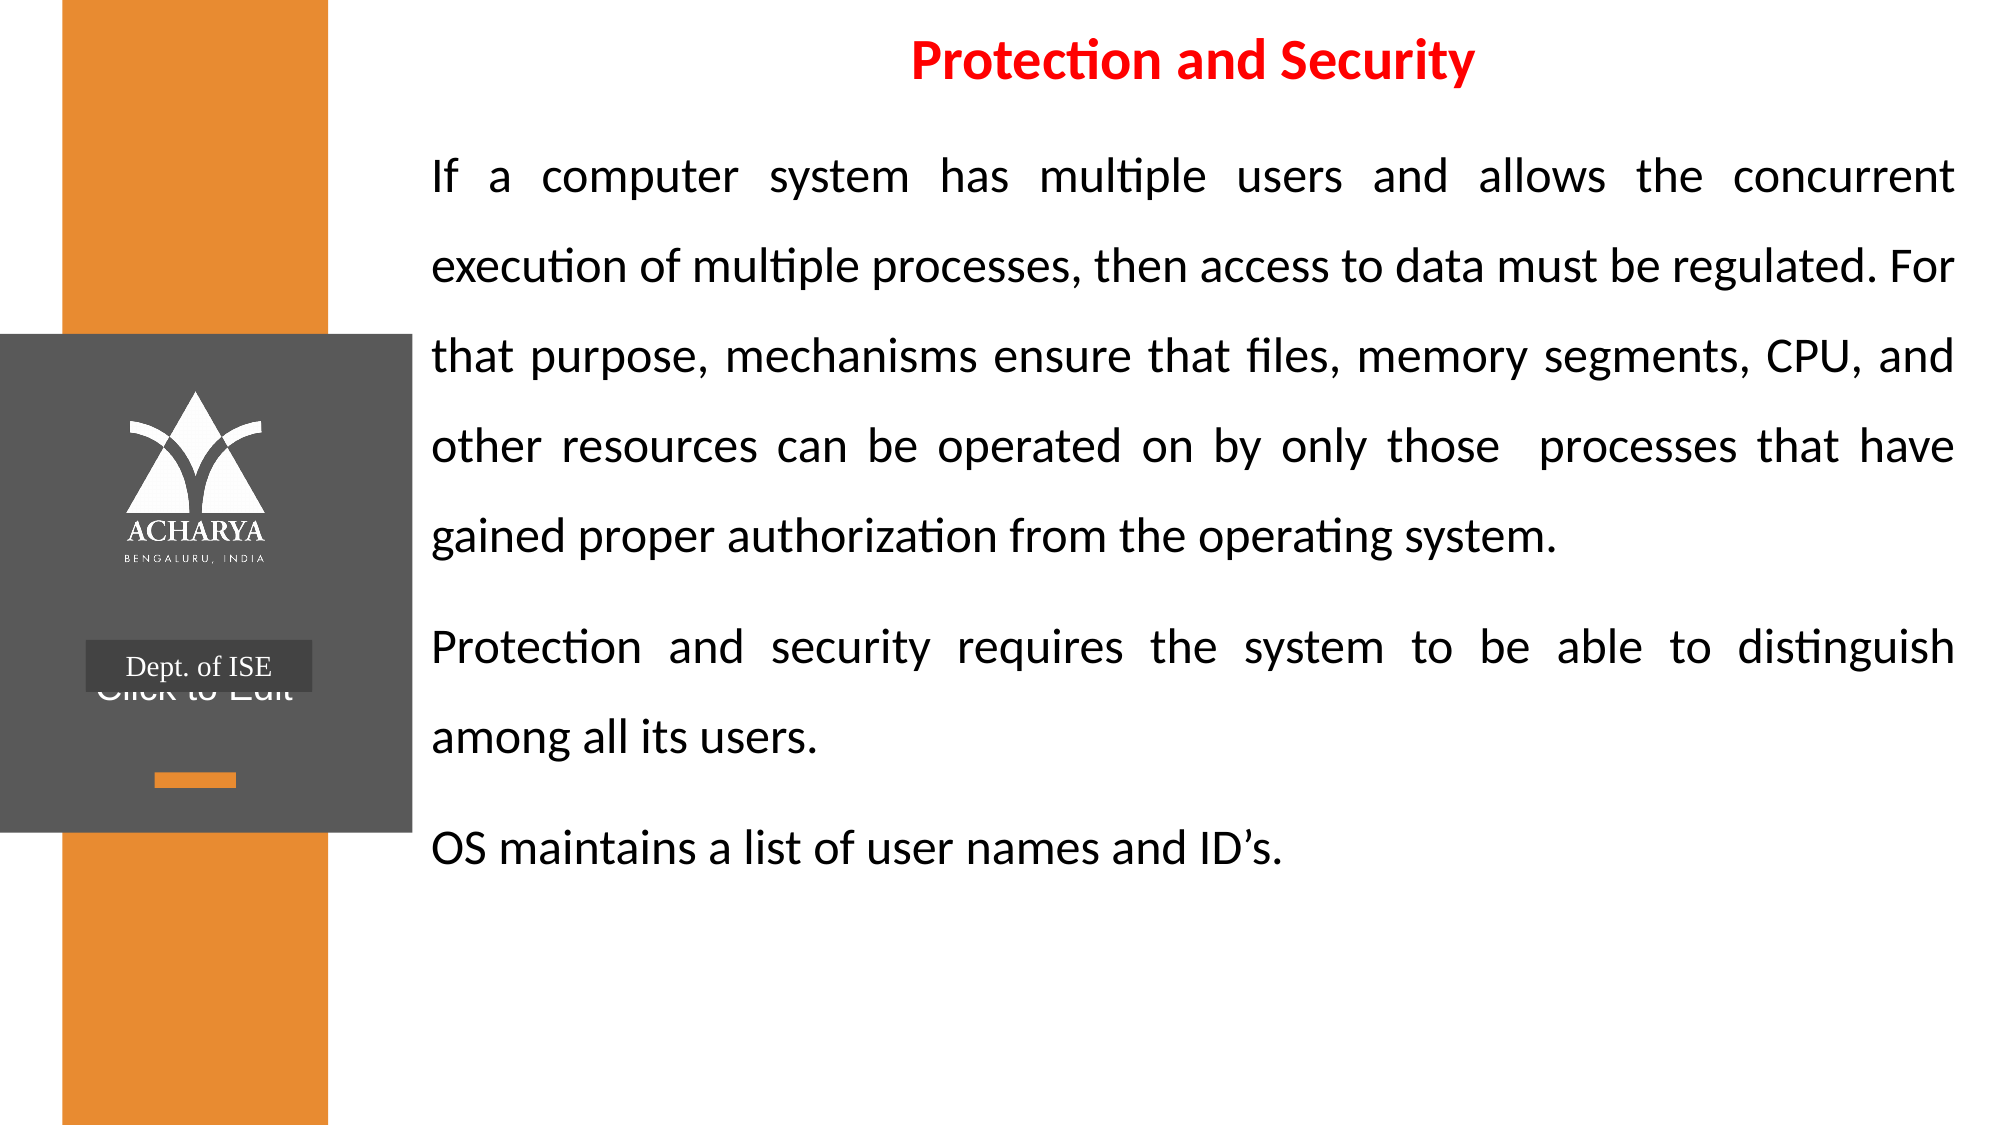

Protection and Security
If a computer system has multiple users and allows the concurrent execution of multiple processes, then access to data must be regulated. For that purpose, mechanisms ensure that files, memory segments, CPU, and other resources can be operated on by only those  processes that have gained proper authorization from the operating system.
Protection and security requires the system to be able to distinguish among all its users.
OS maintains a list of user names and ID’s.

Dept. of ISE
Dept. of ISE